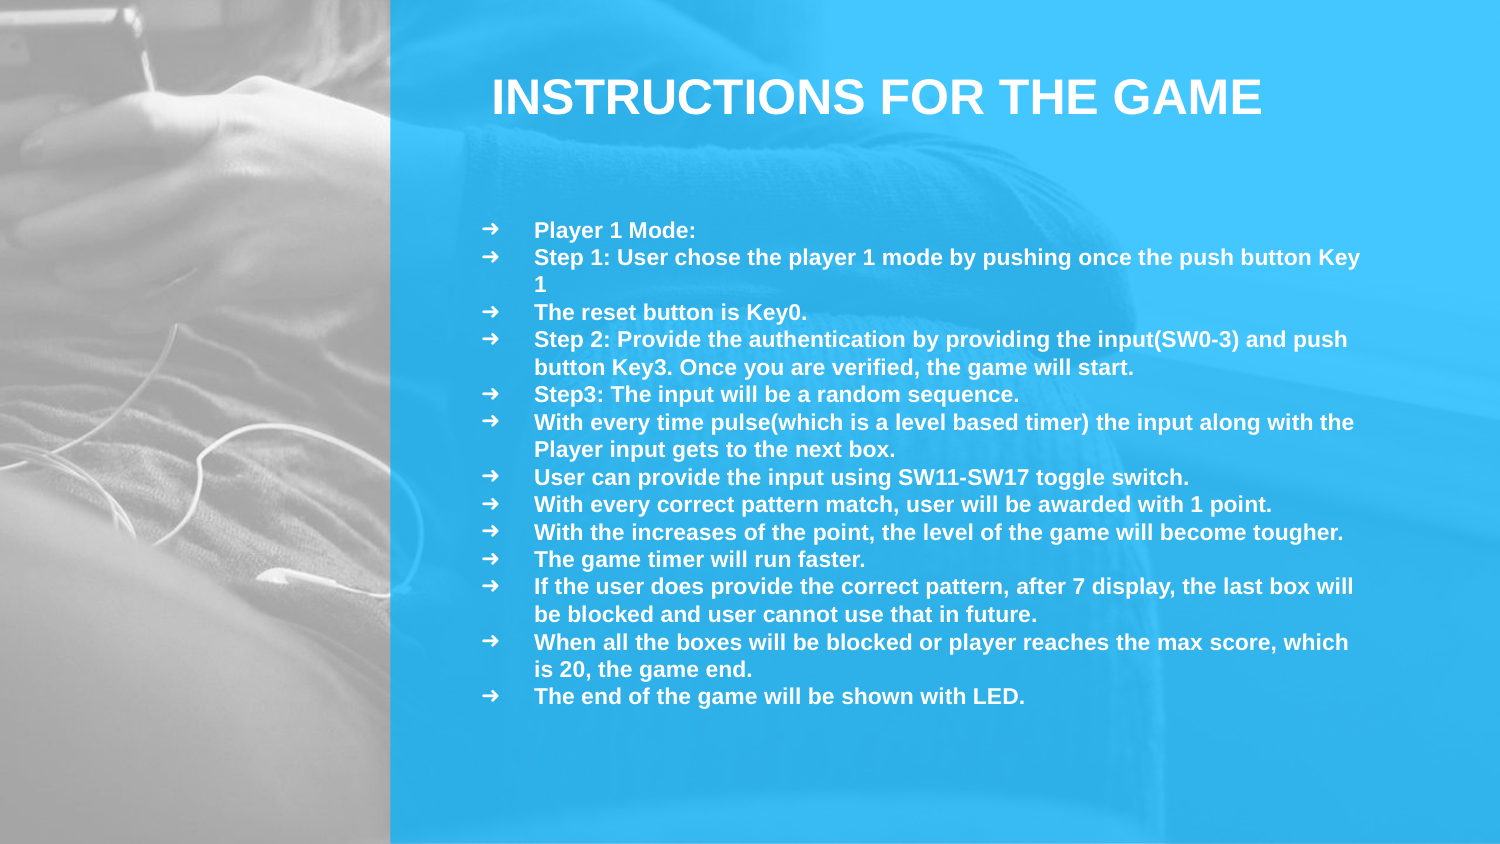

# INSTRUCTIONS FOR THE GAME

Player 1 Mode:
Step 1: User chose the player 1 mode by pushing once the push button Key 1
The reset button is Key0.
Step 2: Provide the authentication by providing the input(SW0-3) and push button Key3. Once you are verified, the game will start.
Step3: The input will be a random sequence.
With every time pulse(which is a level based timer) the input along with the Player input gets to the next box.
User can provide the input using SW11-SW17 toggle switch.
With every correct pattern match, user will be awarded with 1 point.
With the increases of the point, the level of the game will become tougher.
The game timer will run faster.
If the user does provide the correct pattern, after 7 display, the last box will be blocked and user cannot use that in future.
When all the boxes will be blocked or player reaches the max score, which is 20, the game end.
The end of the game will be shown with LED.